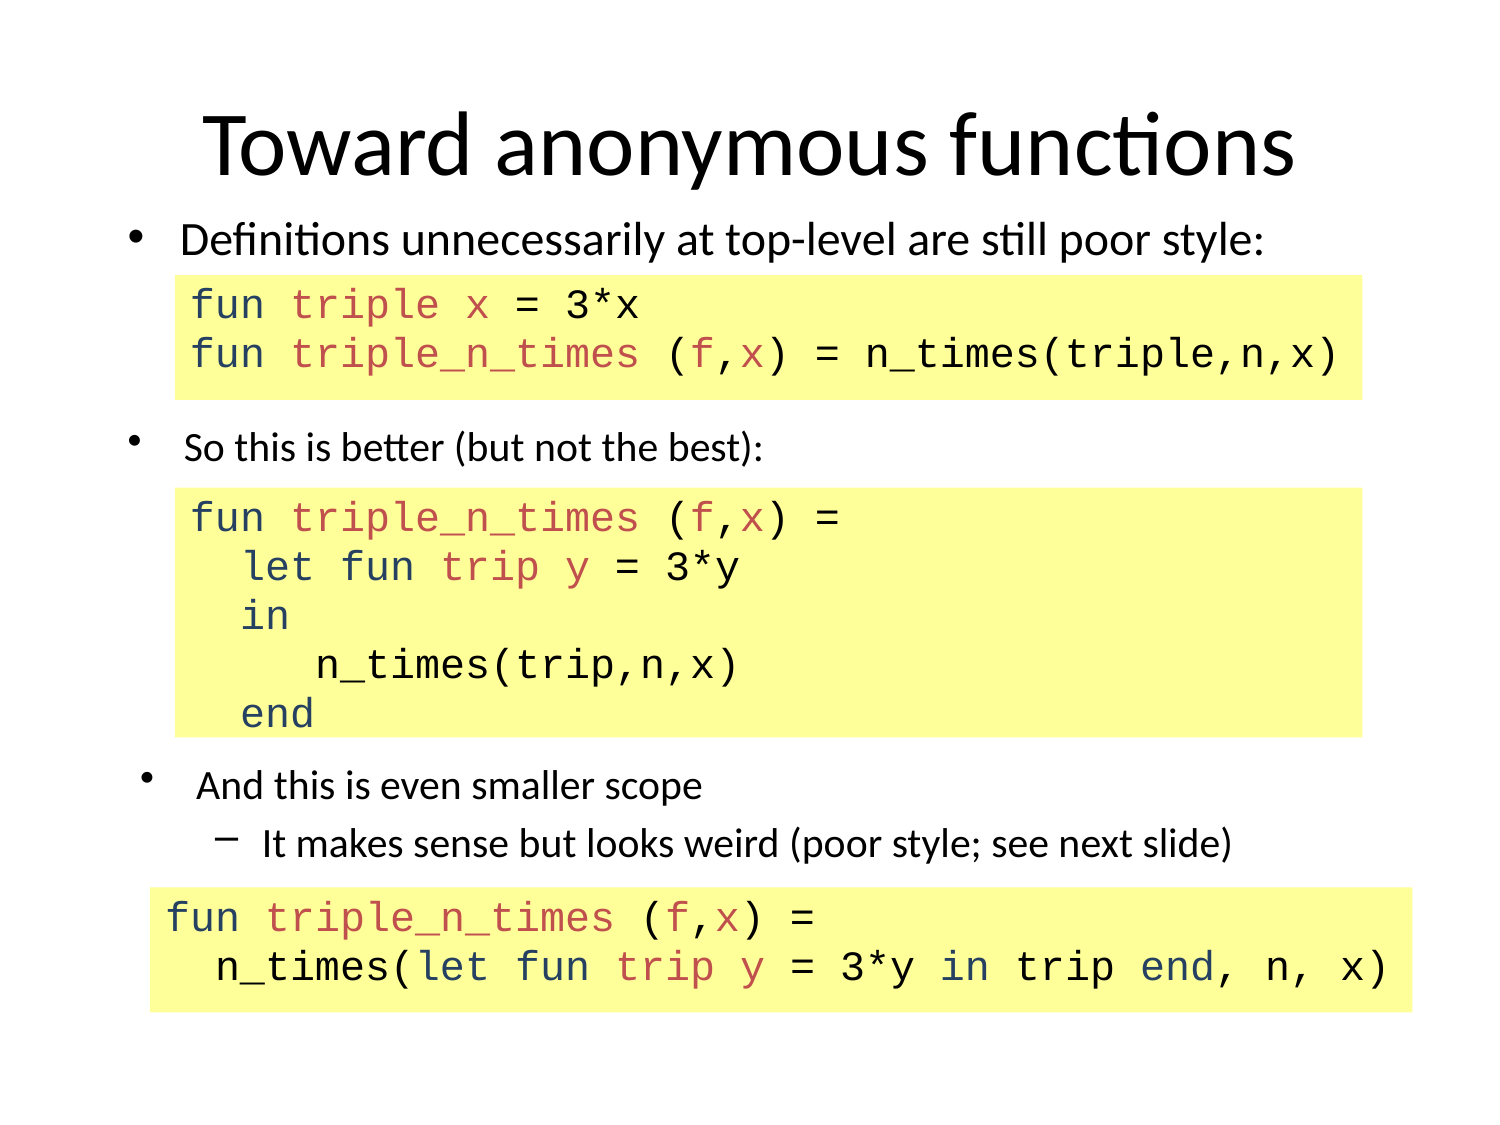

# Toward anonymous functions
Definitions unnecessarily at top-level are still poor style:
fun triple x = 3*x
fun triple_n_times (f,x) = n_times(triple,n,x)

So this is better (but not the best):
fun triple_n_times (f,x) =
  let fun trip y = 3*y
  in
     n_times(trip,n,x)
  end

And this is even smaller scope
It makes sense but looks weird (poor style; see next slide)
fun triple_n_times (f,x) =
  n_times(let fun trip y = 3*y in trip end, n, x)